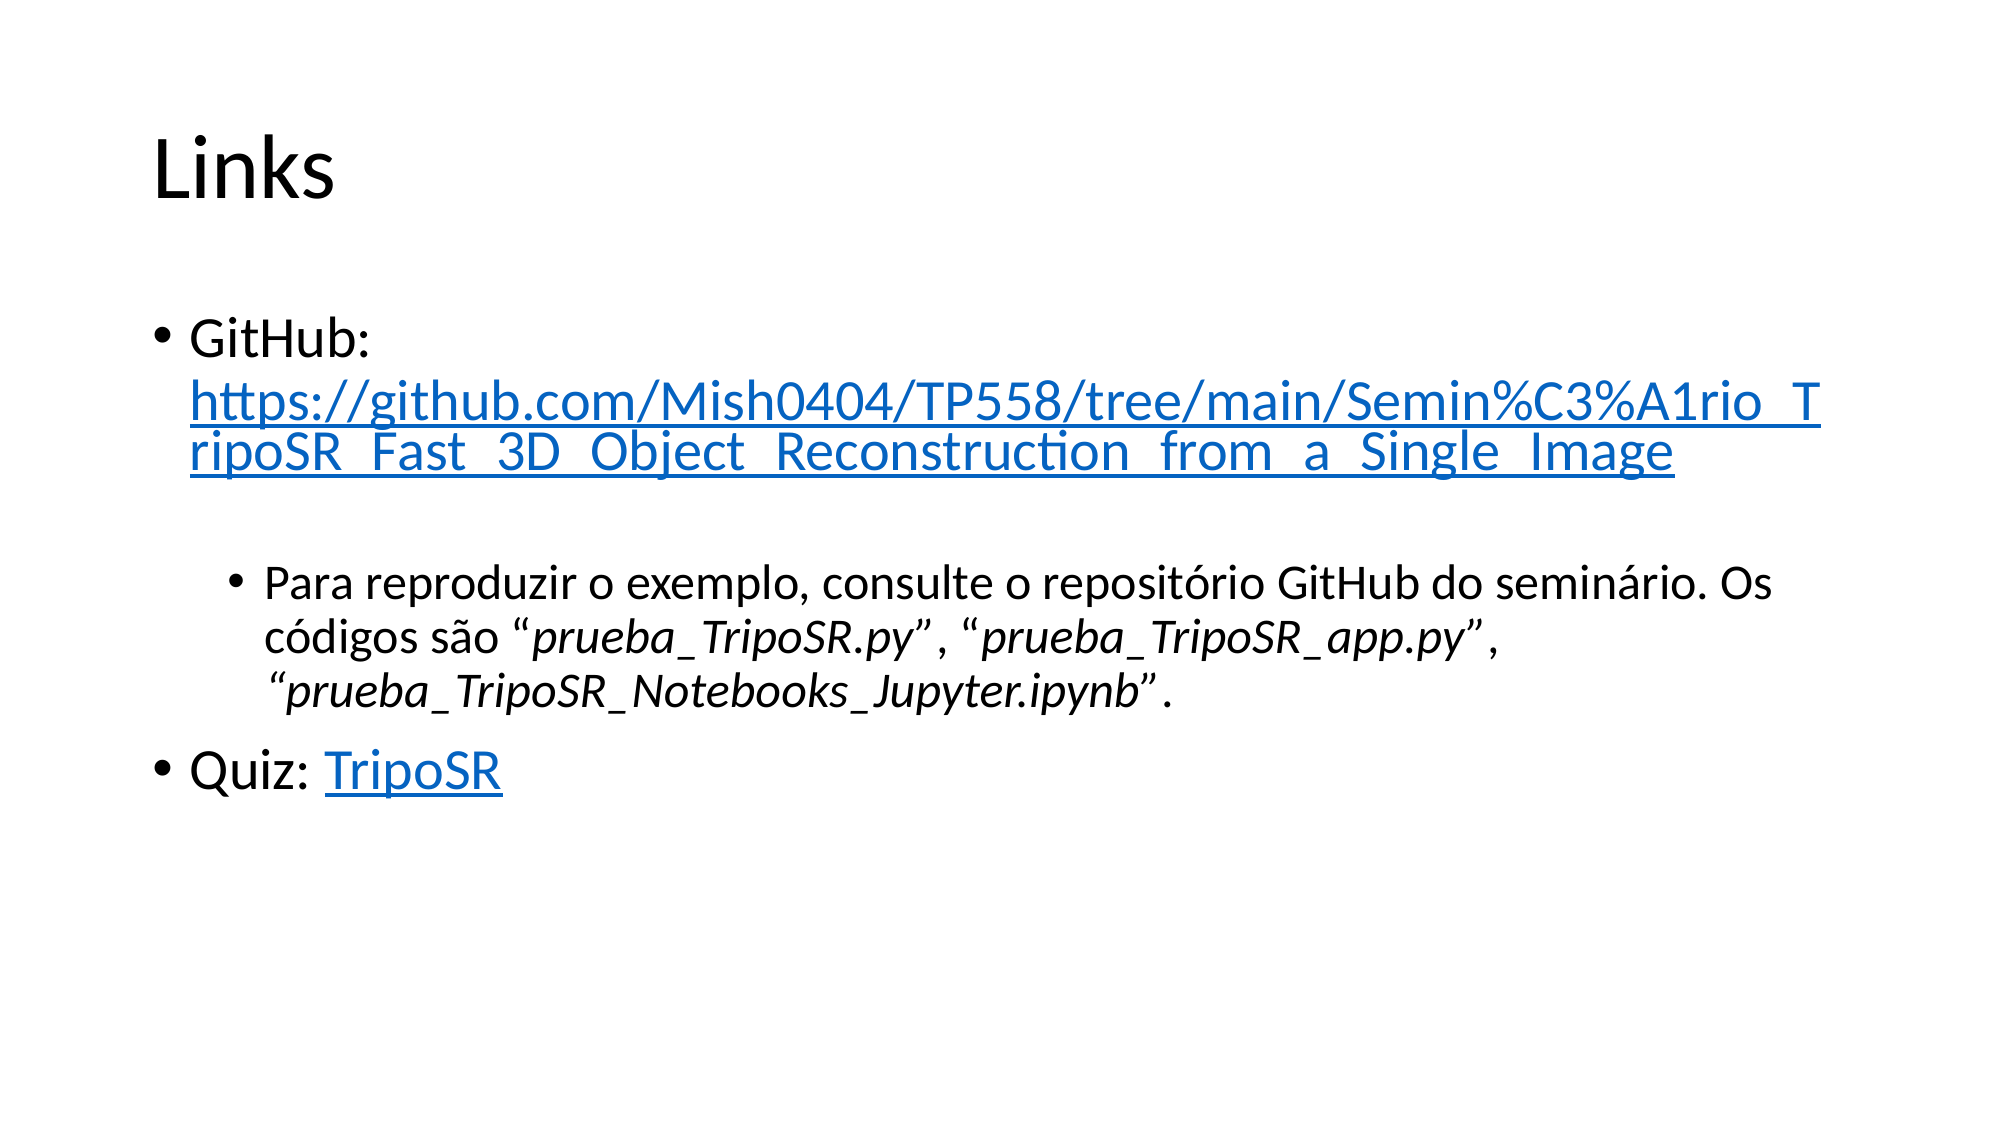

# Links
GitHub: https://github.com/Mish0404/TP558/tree/main/Semin%C3%A1rio_TripoSR_Fast_3D_Object_Reconstruction_from_a_Single_Image
Para reproduzir o exemplo, consulte o repositório GitHub do seminário. Os códigos são “prueba_TripoSR.py”, “prueba_TripoSR_app.py”, “prueba_TripoSR_Notebooks_Jupyter.ipynb”.
Quiz: TripoSR